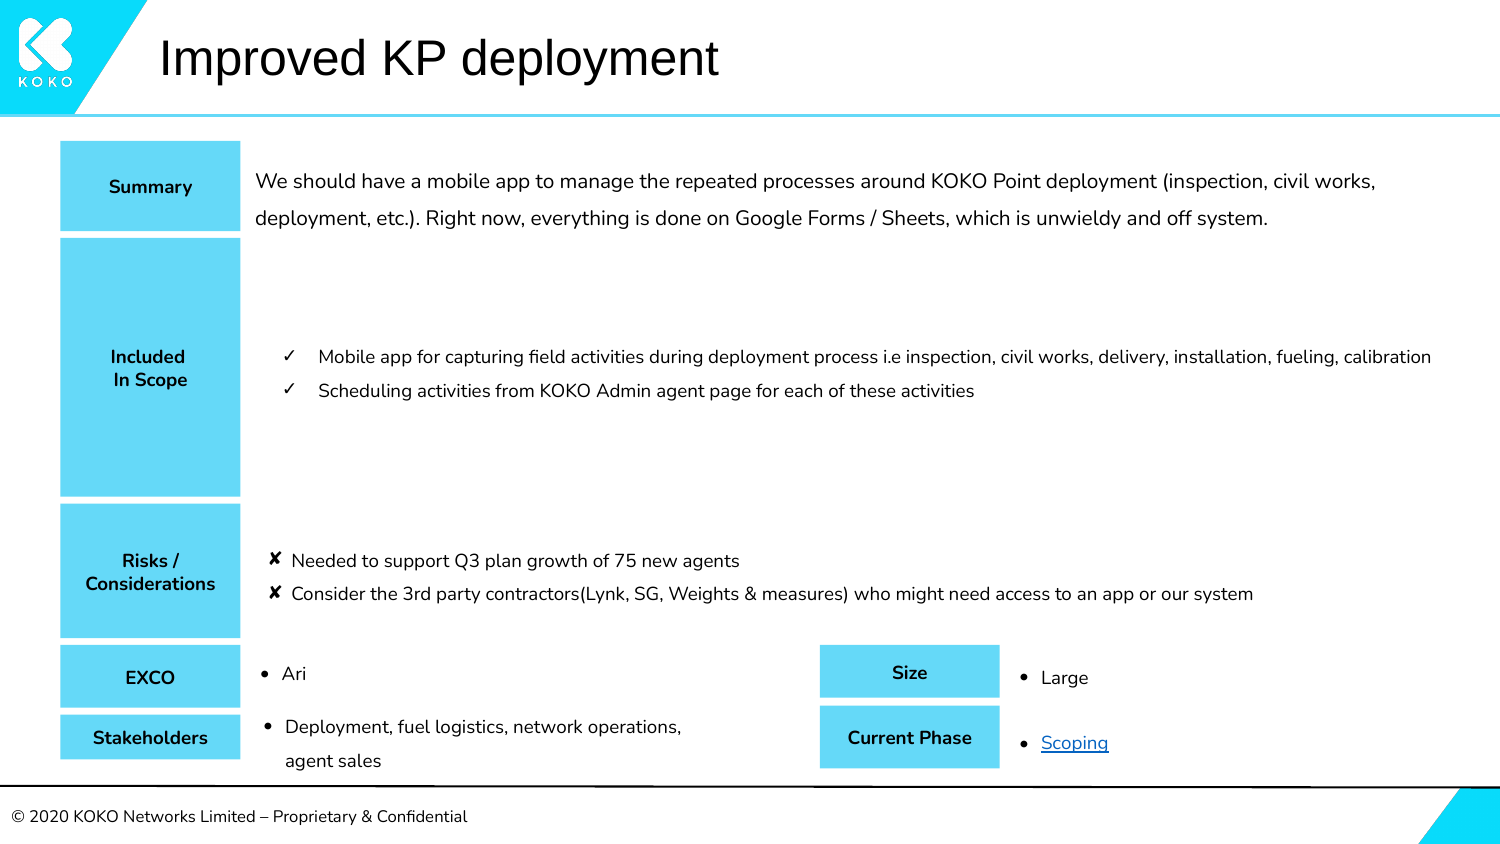

# Improved KP deployment
Summary
We should have a mobile app to manage the repeated processes around KOKO Point deployment (inspection, civil works, deployment, etc.). Right now, everything is done on Google Forms / Sheets, which is unwieldy and off system.
Mobile app for capturing field activities during deployment process i.e inspection, civil works, delivery, installation, fueling, calibration
Scheduling activities from KOKO Admin agent page for each of these activities
Included
In Scope
Risks / Considerations
Needed to support Q3 plan growth of 75 new agents
Consider the 3rd party contractors(Lynk, SG, Weights & measures) who might need access to an app or our system
EXCO
Ari
Size
Large
Current Phase
Deployment, fuel logistics, network operations, agent sales
Scoping
Stakeholders